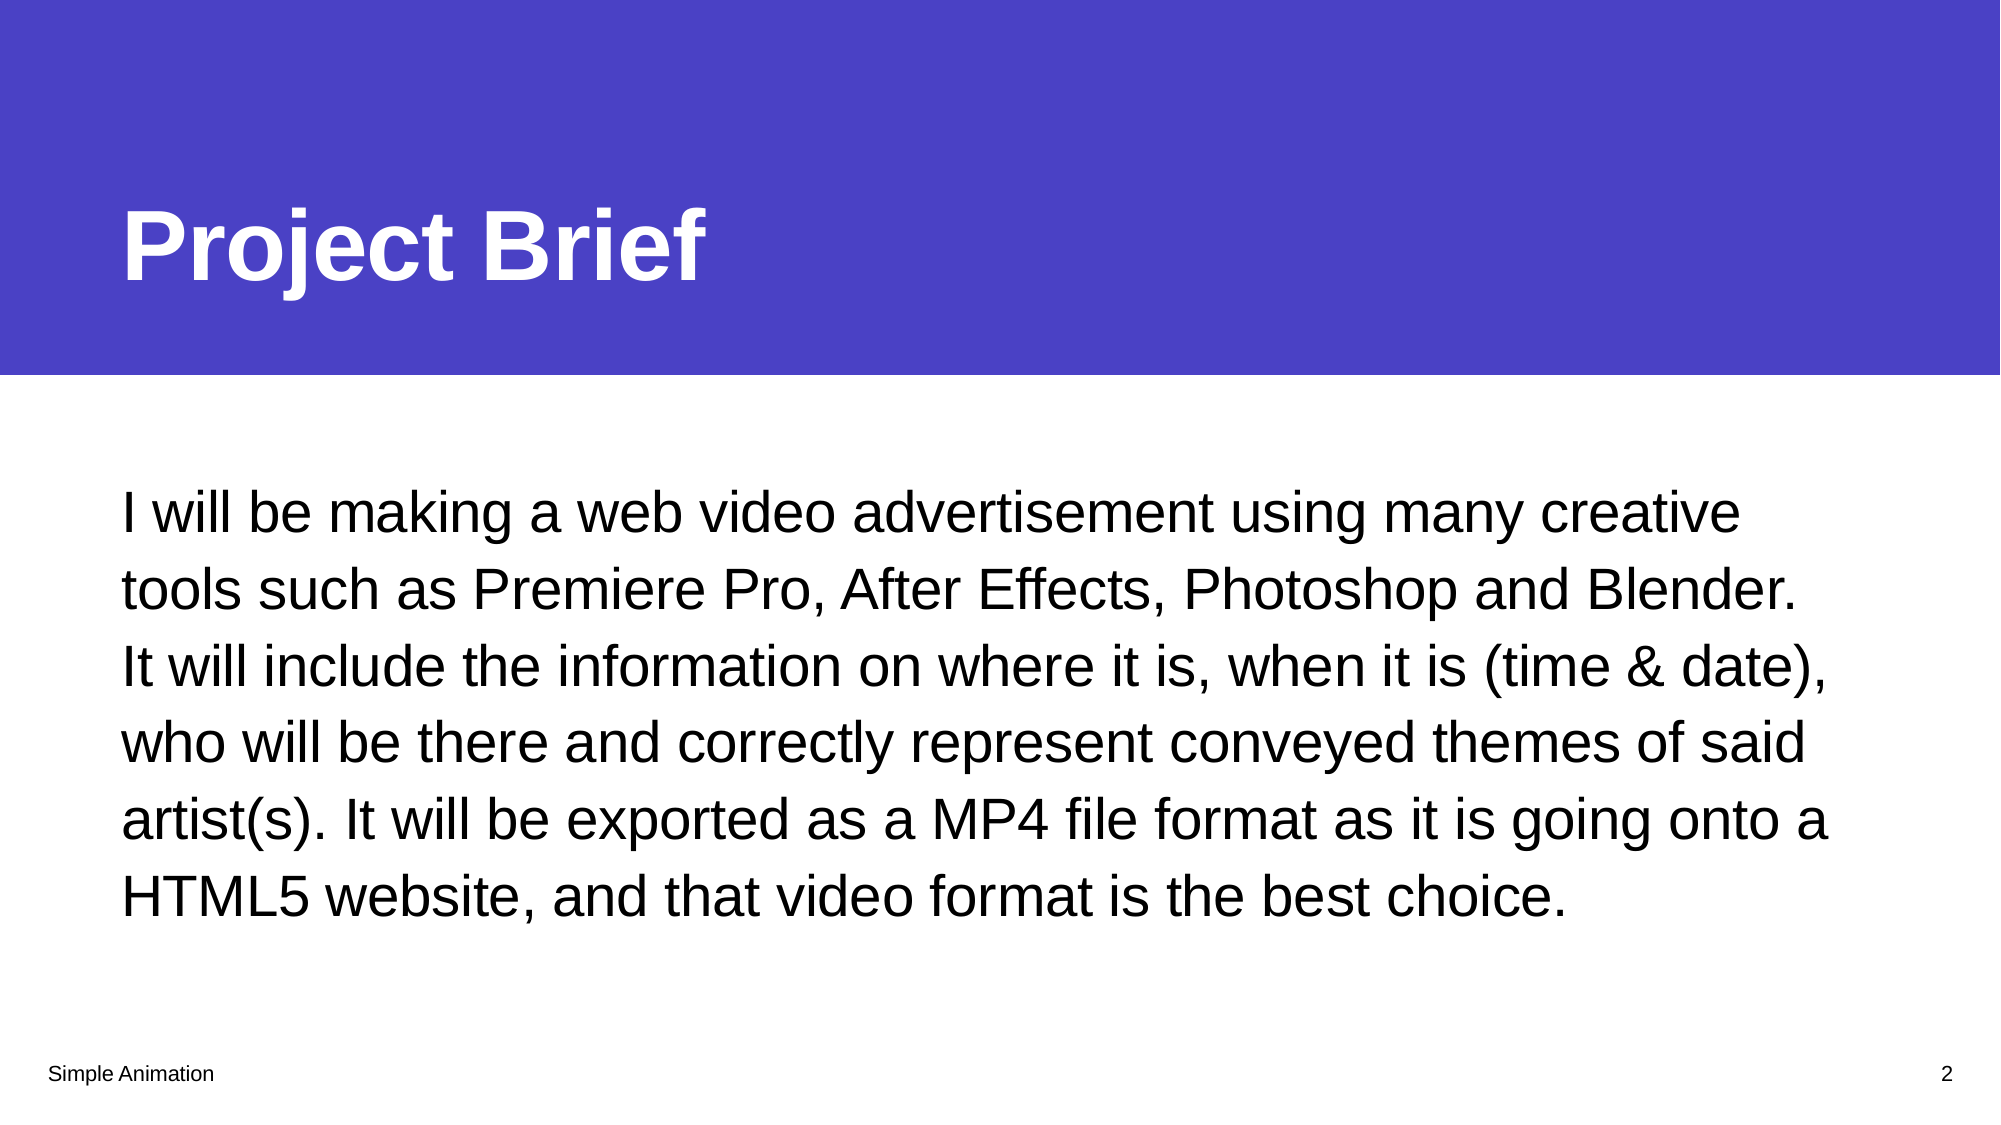

# Project Brief
I will be making a web video advertisement using many creative tools such as Premiere Pro, After Effects, Photoshop and Blender. It will include the information on where it is, when it is (time & date), who will be there and correctly represent conveyed themes of said artist(s). It will be exported as a MP4 file format as it is going onto a HTML5 website, and that video format is the best choice.
Simple Animation
2